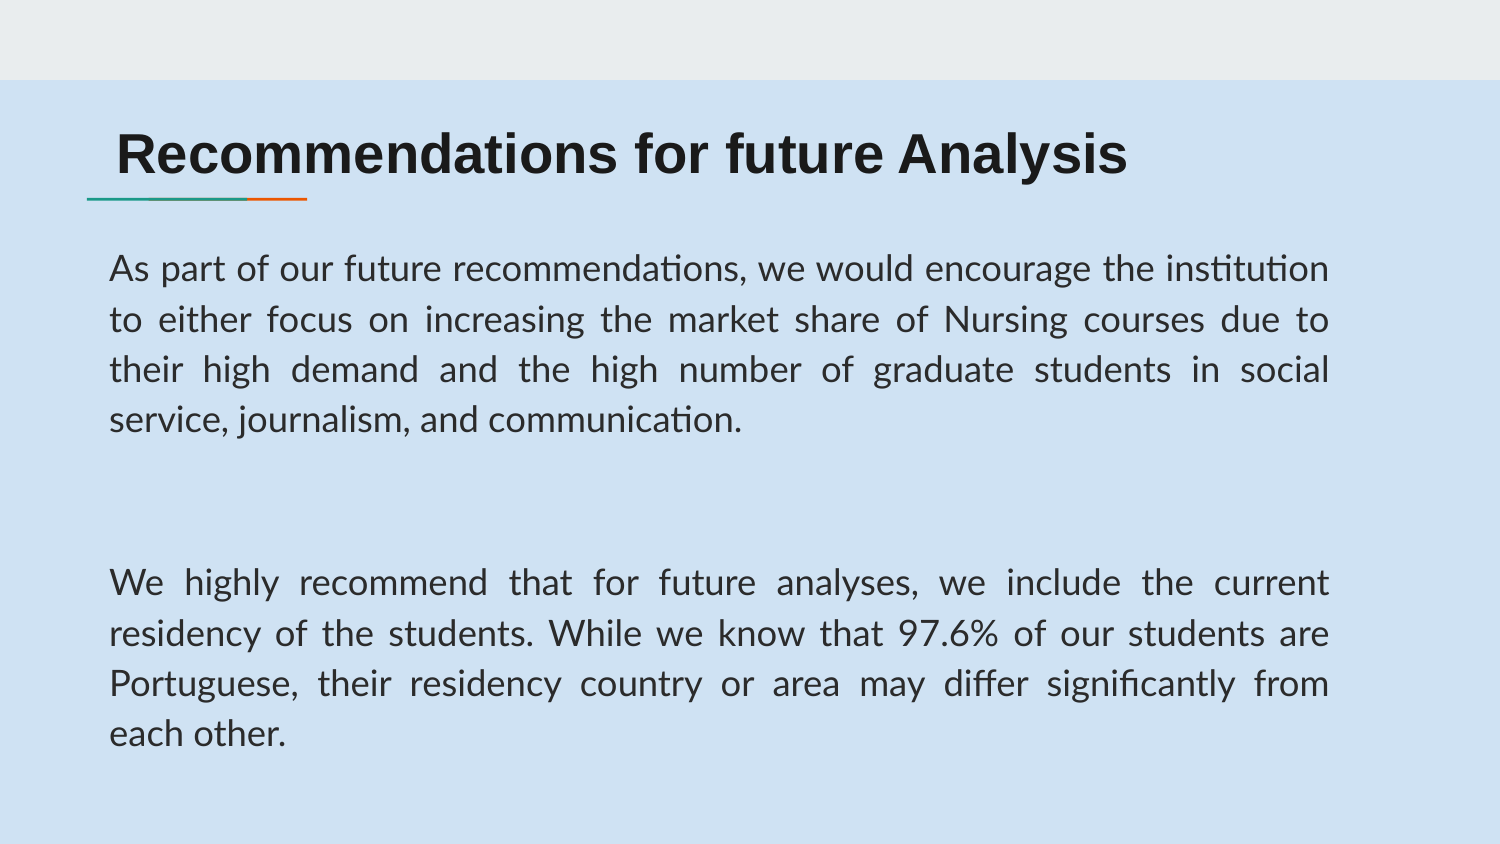

# Recommendations for future Analysis
As part of our future recommendations, we would encourage the institution to either focus on increasing the market share of Nursing courses due to their high demand and the high number of graduate students in social service, journalism, and communication.

We highly recommend that for future analyses, we include the current residency of the students. While we know that 97.6% of our students are Portuguese, their residency country or area may differ significantly from each other.